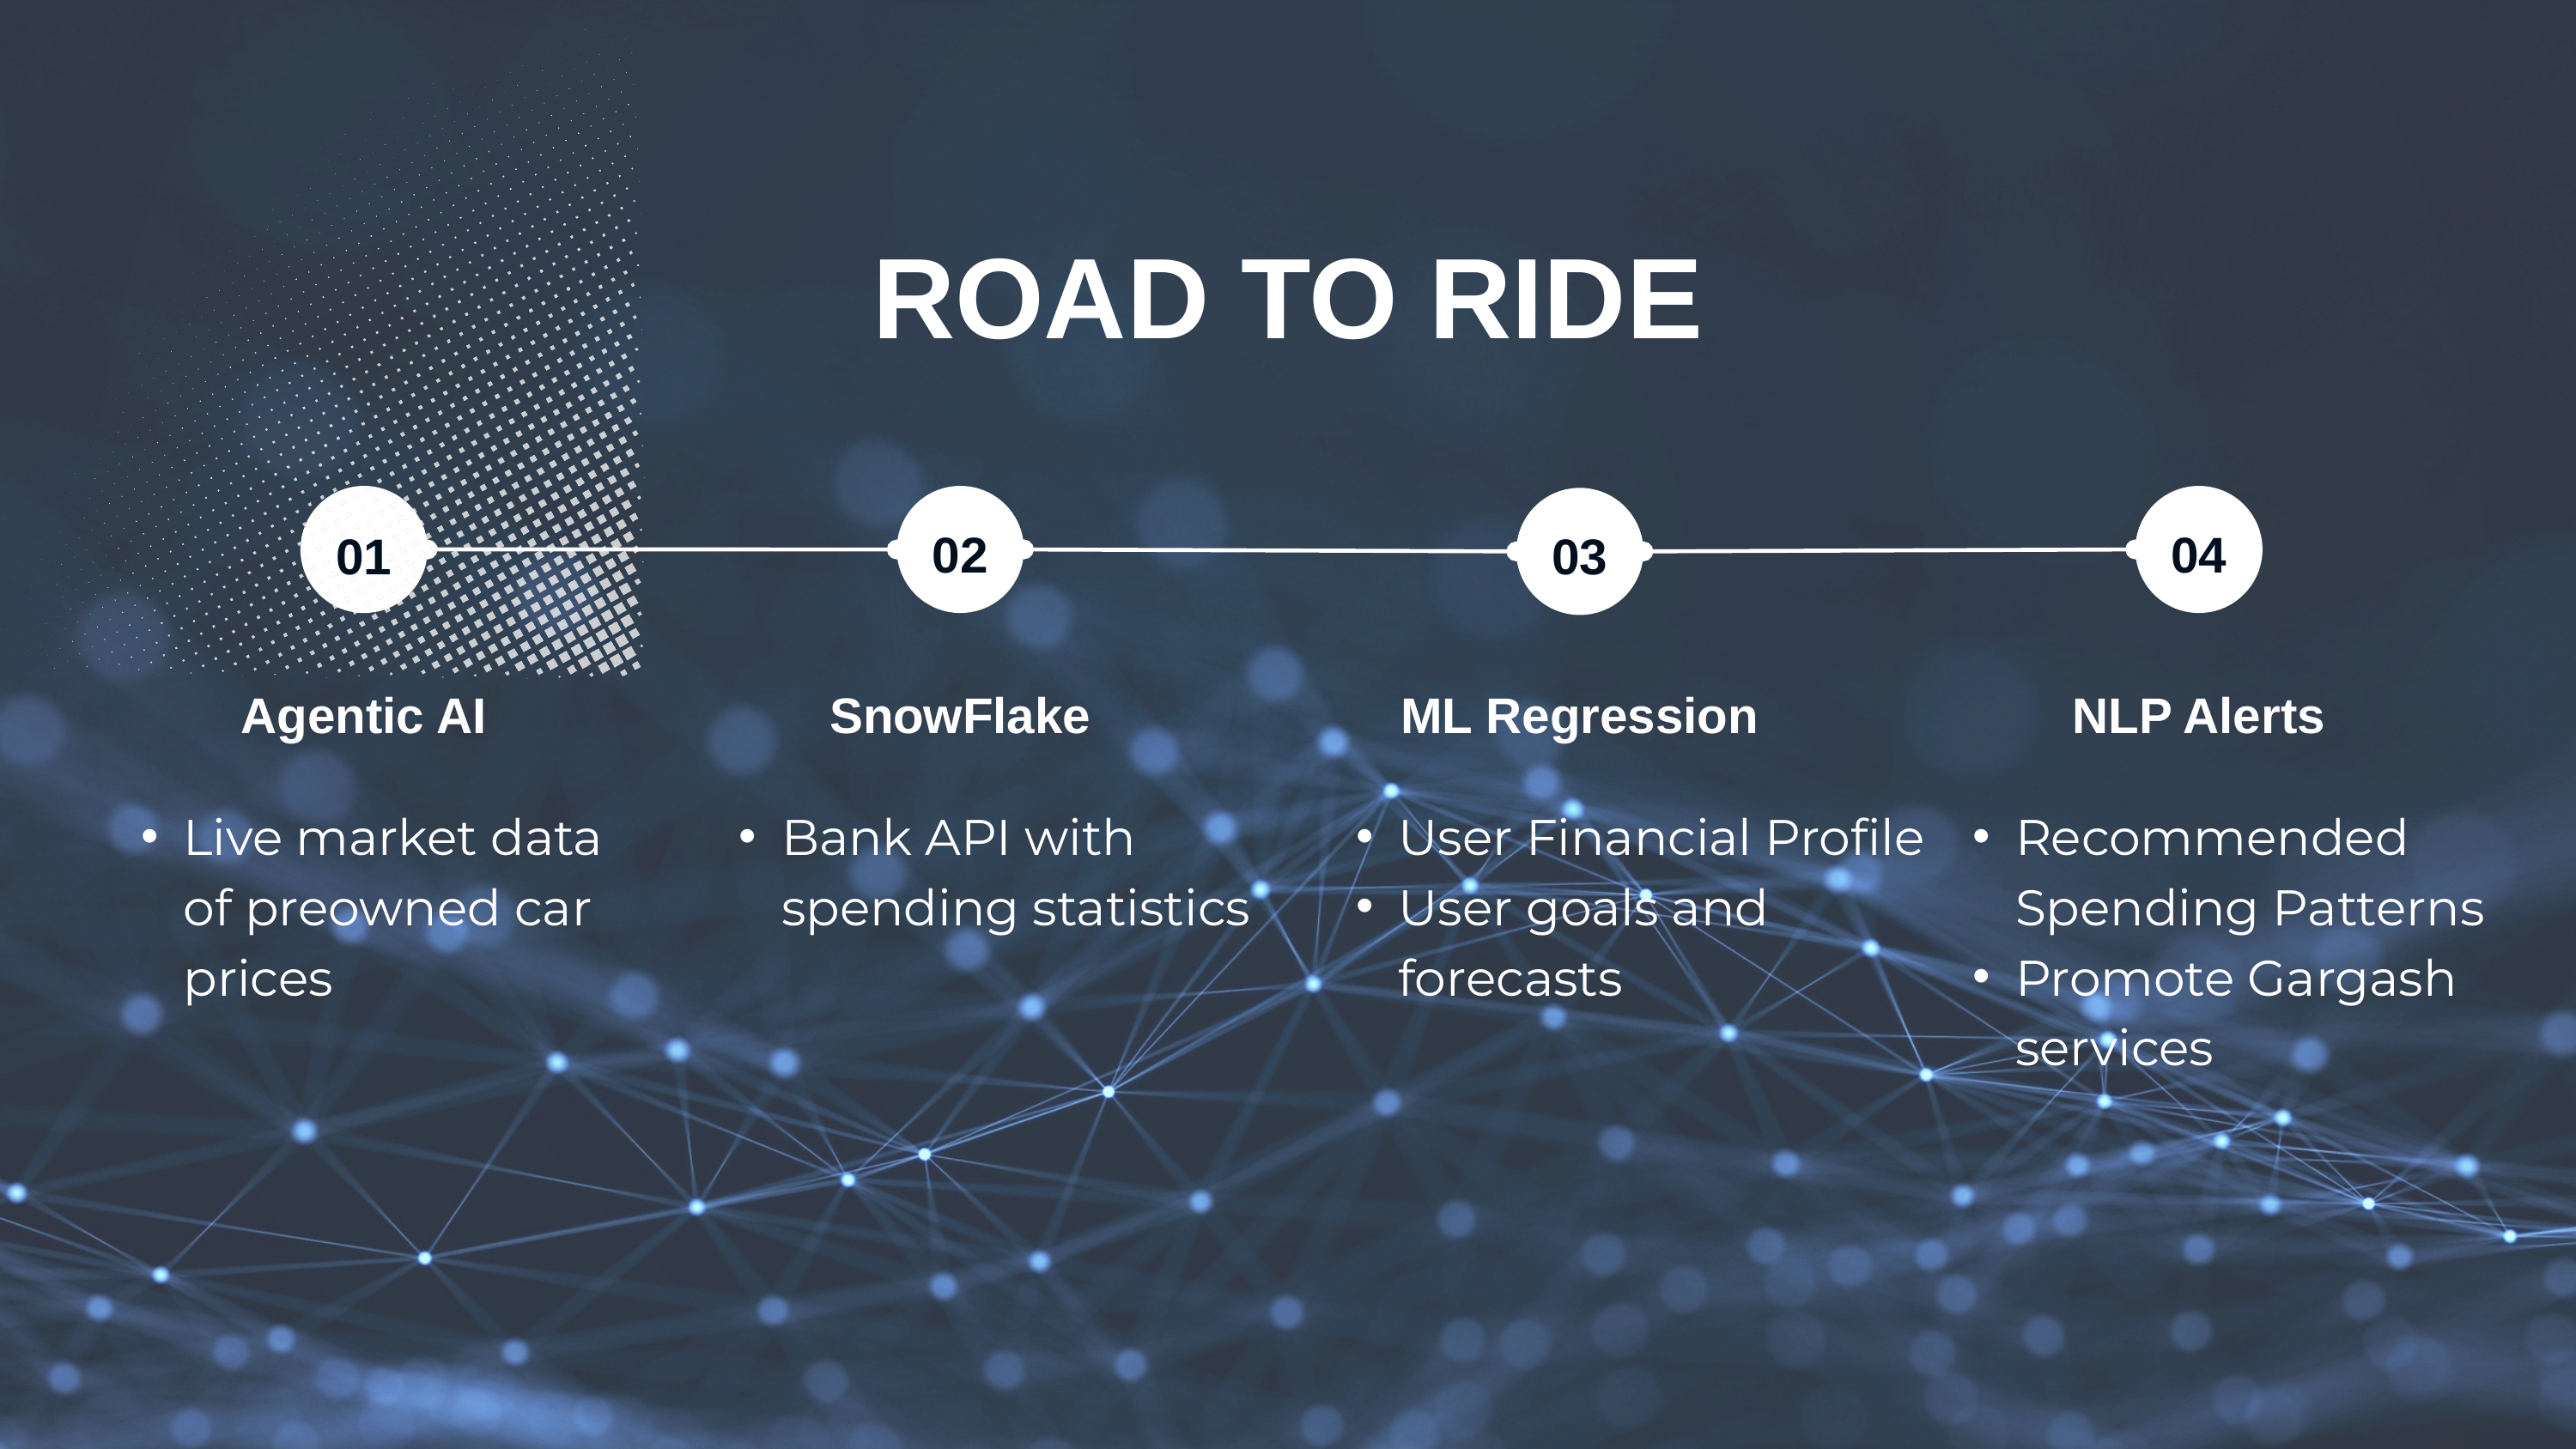

ROAD TO RIDE

02
04
01
03

Agentic AI
SnowFlake
ML Regression
NLP Alerts
Live market data of preowned car prices
Bank API with spending statistics

User Financial Profile
User goals and forecasts

Recommended Spending Patterns
Promote Gargash services